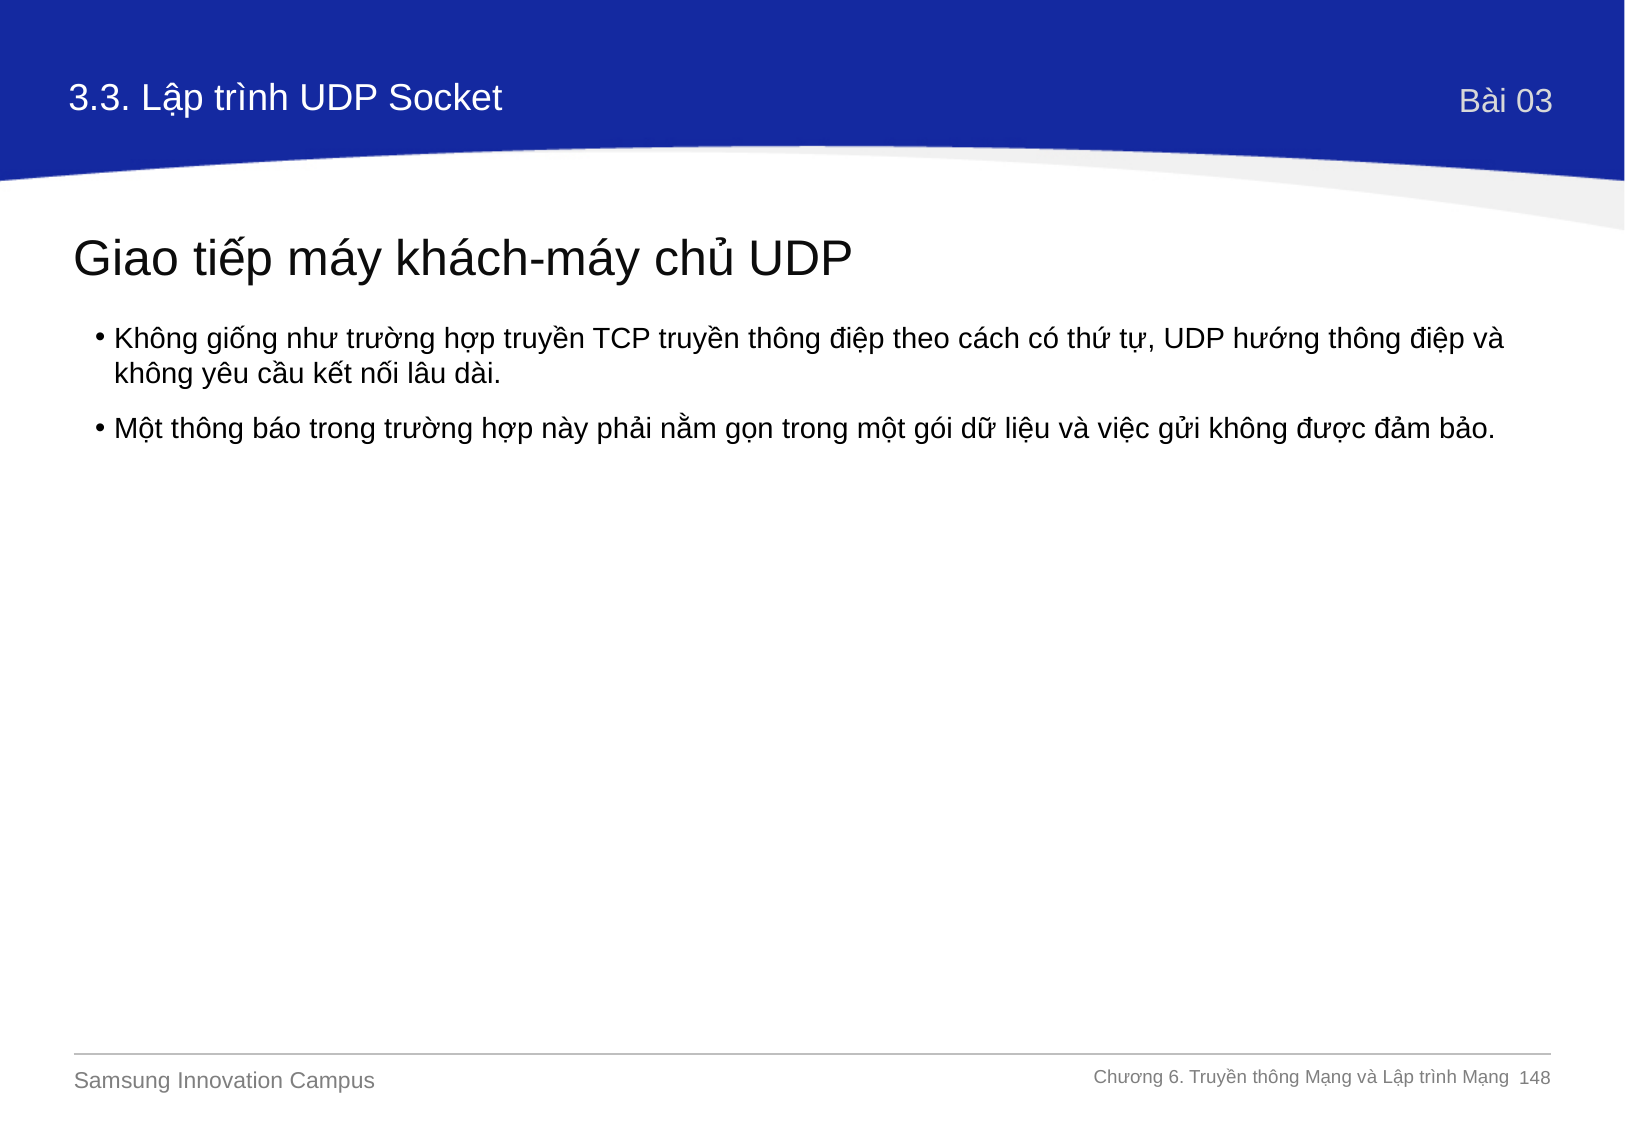

3.3. Lập trình UDP Socket
Bài 03
Giao tiếp máy khách-máy chủ UDP
Không giống như trường hợp truyền TCP truyền thông điệp theo cách có thứ tự, UDP hướng thông điệp và không yêu cầu kết nối lâu dài.
Một thông báo trong trường hợp này phải nằm gọn trong một gói dữ liệu và việc gửi không được đảm bảo.